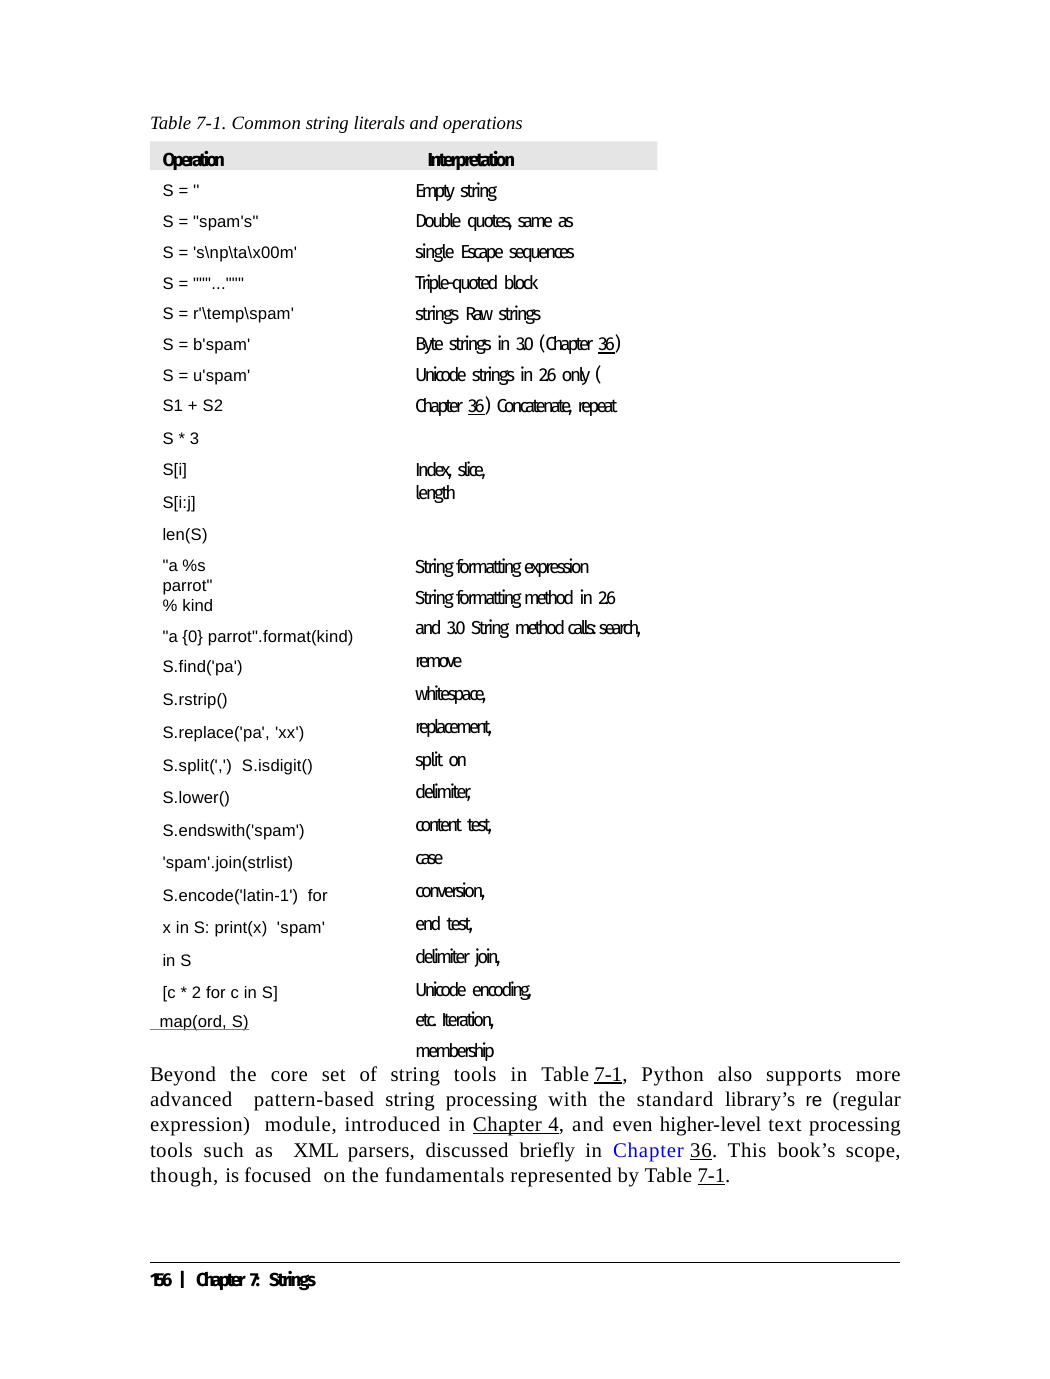

Table 7-1. Common string literals and operations
Operation	Interpretation
S = ''
S = "spam's"
S = 's\np\ta\x00m'  S = """..."""
S = r'\temp\spam'  S = b'spam'
S = u'spam'  S1 + S2
S * 3  S[i]
S[i:j]  len(S)
"a %s parrot" % kind
"a {0} parrot".format(kind)  S.find('pa')
S.rstrip()  S.replace('pa', 'xx')
S.split(',')  S.isdigit()  S.lower()  S.endswith('spam')  'spam'.join(strlist)  S.encode('latin-1')  for x in S: print(x)  'spam' in S
[c * 2 for c in S]
Empty string
Double quotes, same as single  Escape sequences
Triple-quoted block strings  Raw strings
Byte strings in 3.0 (Chapter 36)  Unicode strings in 2.6 only (Chapter 36)  Concatenate, repeat
Index, slice, length
String formatting expression
String formatting method in 2.6 and 3.0  String method calls: search,
remove whitespace,  replacement,
split on delimiter,  content test,
case conversion,  end test,  delimiter join,
Unicode encoding, etc.  Iteration, membership
  map(ord, S)

Beyond the core set of string tools in Table 7-1, Python also supports more advanced  pattern-based string processing with the standard library’s re (regular expression)  module, introduced in Chapter 4, and even higher-level text processing tools such as  XML parsers, discussed briefly in Chapter 36. This book’s scope, though, is focused  on the fundamentals represented by Table 7-1.

156  |  Chapter 7:  Strings